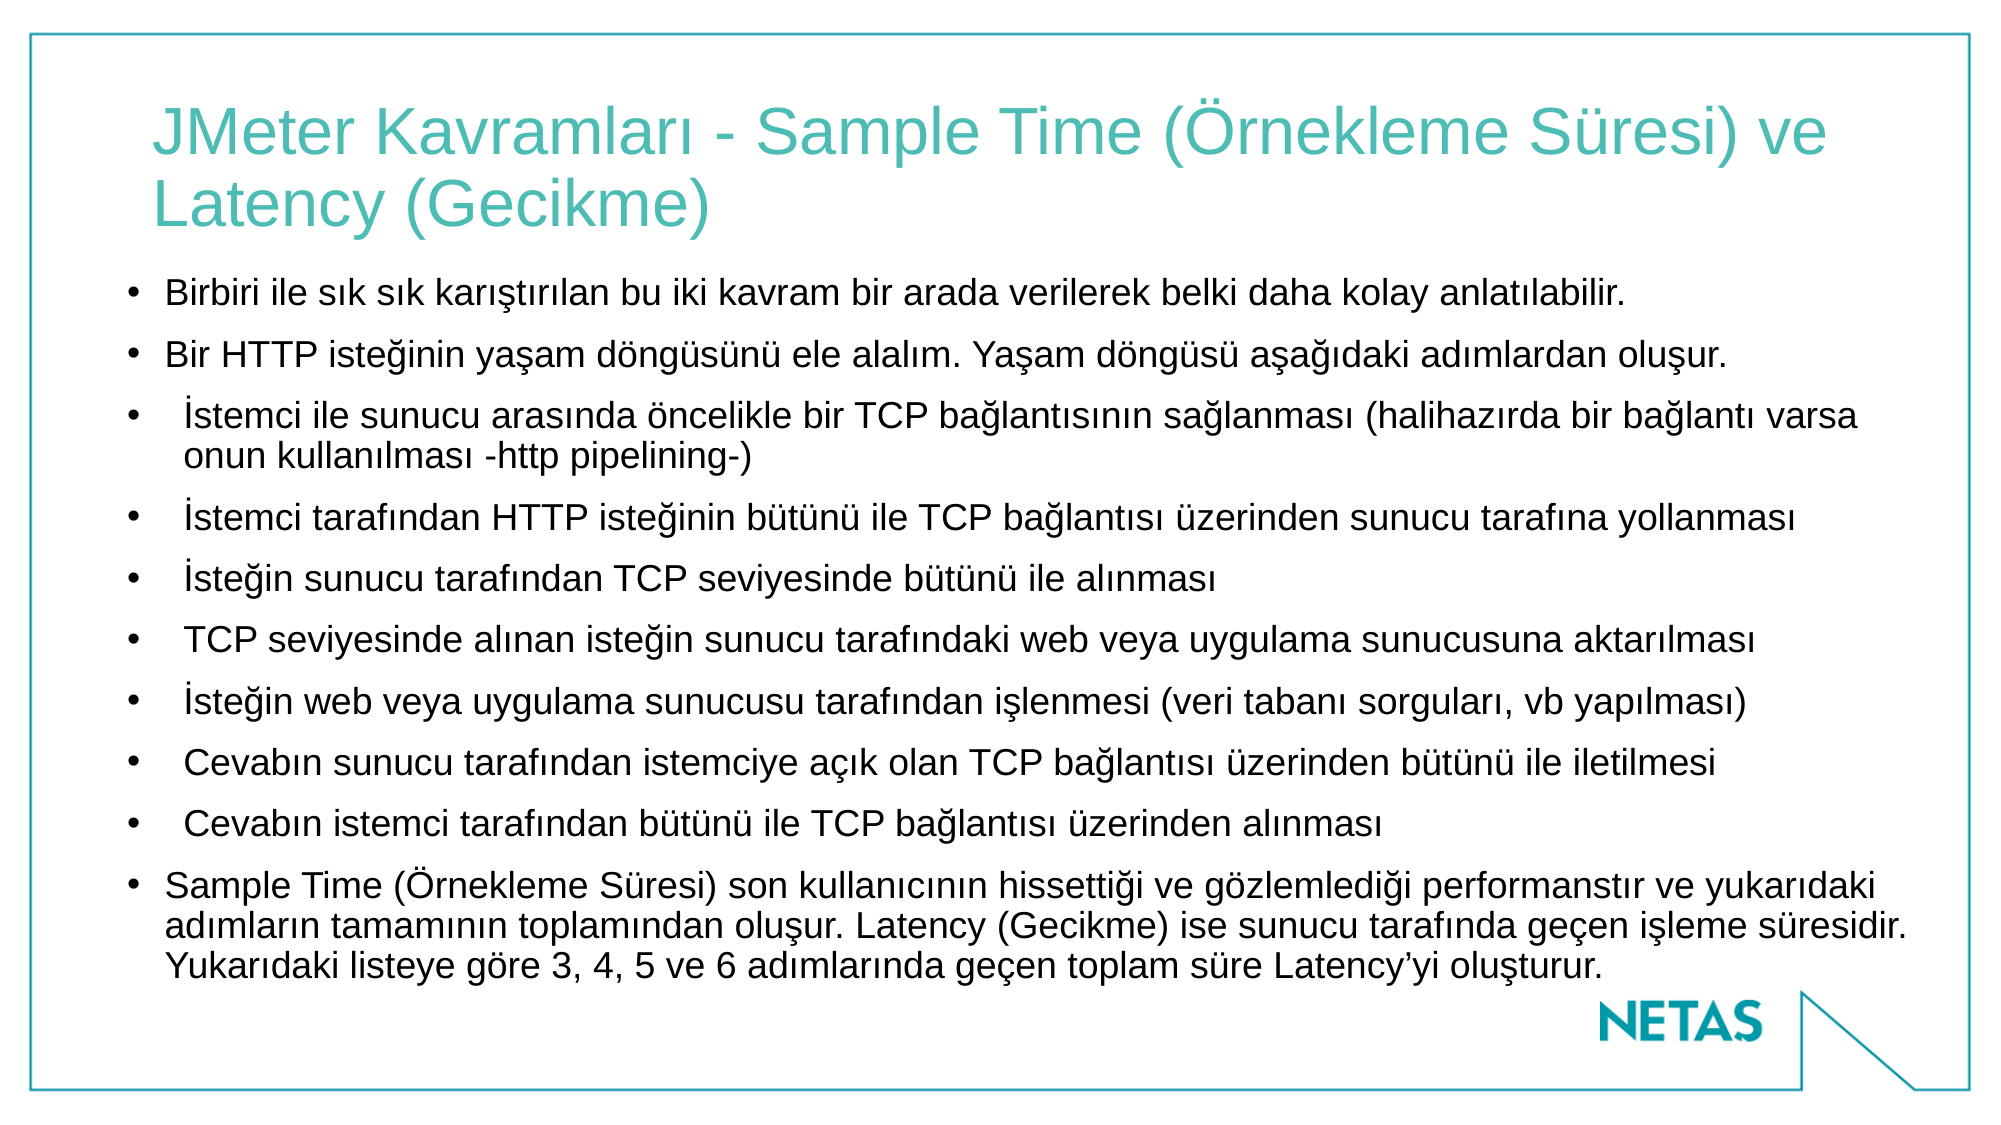

# JMeter Kavramları - Sample Time (Örnekleme Süresi) ve Latency (Gecikme)
Birbiri ile sık sık karıştırılan bu iki kavram bir arada verilerek belki daha kolay anlatılabilir.
Bir HTTP isteğinin yaşam döngüsünü ele alalım. Yaşam döngüsü aşağıdaki adımlardan oluşur.
İstemci ile sunucu arasında öncelikle bir TCP bağlantısının sağlanması (halihazırda bir bağlantı varsa onun kullanılması -http pipelining-)
İstemci tarafından HTTP isteğinin bütünü ile TCP bağlantısı üzerinden sunucu tarafına yollanması
İsteğin sunucu tarafından TCP seviyesinde bütünü ile alınması
TCP seviyesinde alınan isteğin sunucu tarafındaki web veya uygulama sunucusuna aktarılması
İsteğin web veya uygulama sunucusu tarafından işlenmesi (veri tabanı sorguları, vb yapılması)
Cevabın sunucu tarafından istemciye açık olan TCP bağlantısı üzerinden bütünü ile iletilmesi
Cevabın istemci tarafından bütünü ile TCP bağlantısı üzerinden alınması
Sample Time (Örnekleme Süresi) son kullanıcının hissettiği ve gözlemlediği performanstır ve yukarıdaki adımların tamamının toplamından oluşur. Latency (Gecikme) ise sunucu tarafında geçen işleme süresidir. Yukarıdaki listeye göre 3, 4, 5 ve 6 adımlarında geçen toplam süre Latency’yi oluşturur.